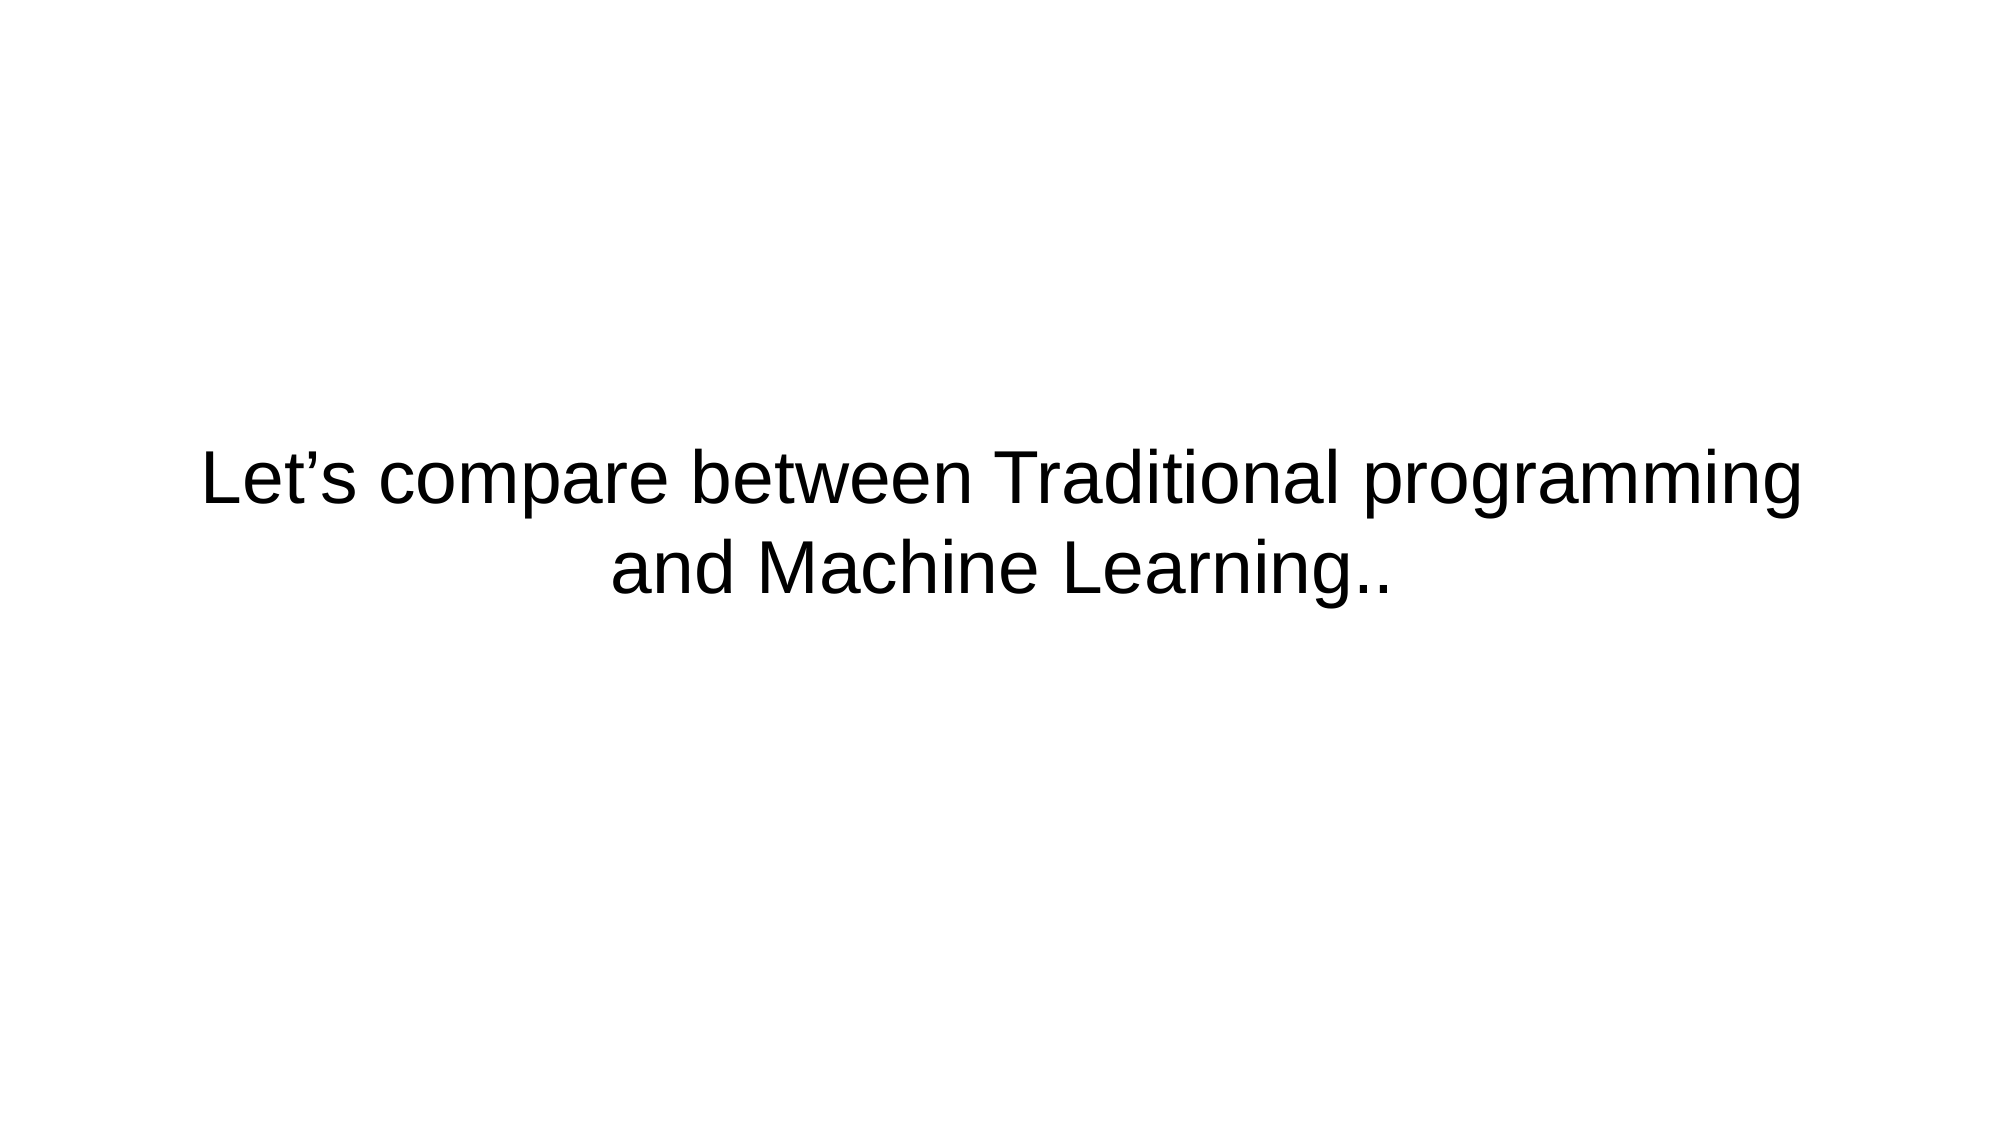

Let’s compare between Traditional programming and Machine Learning..